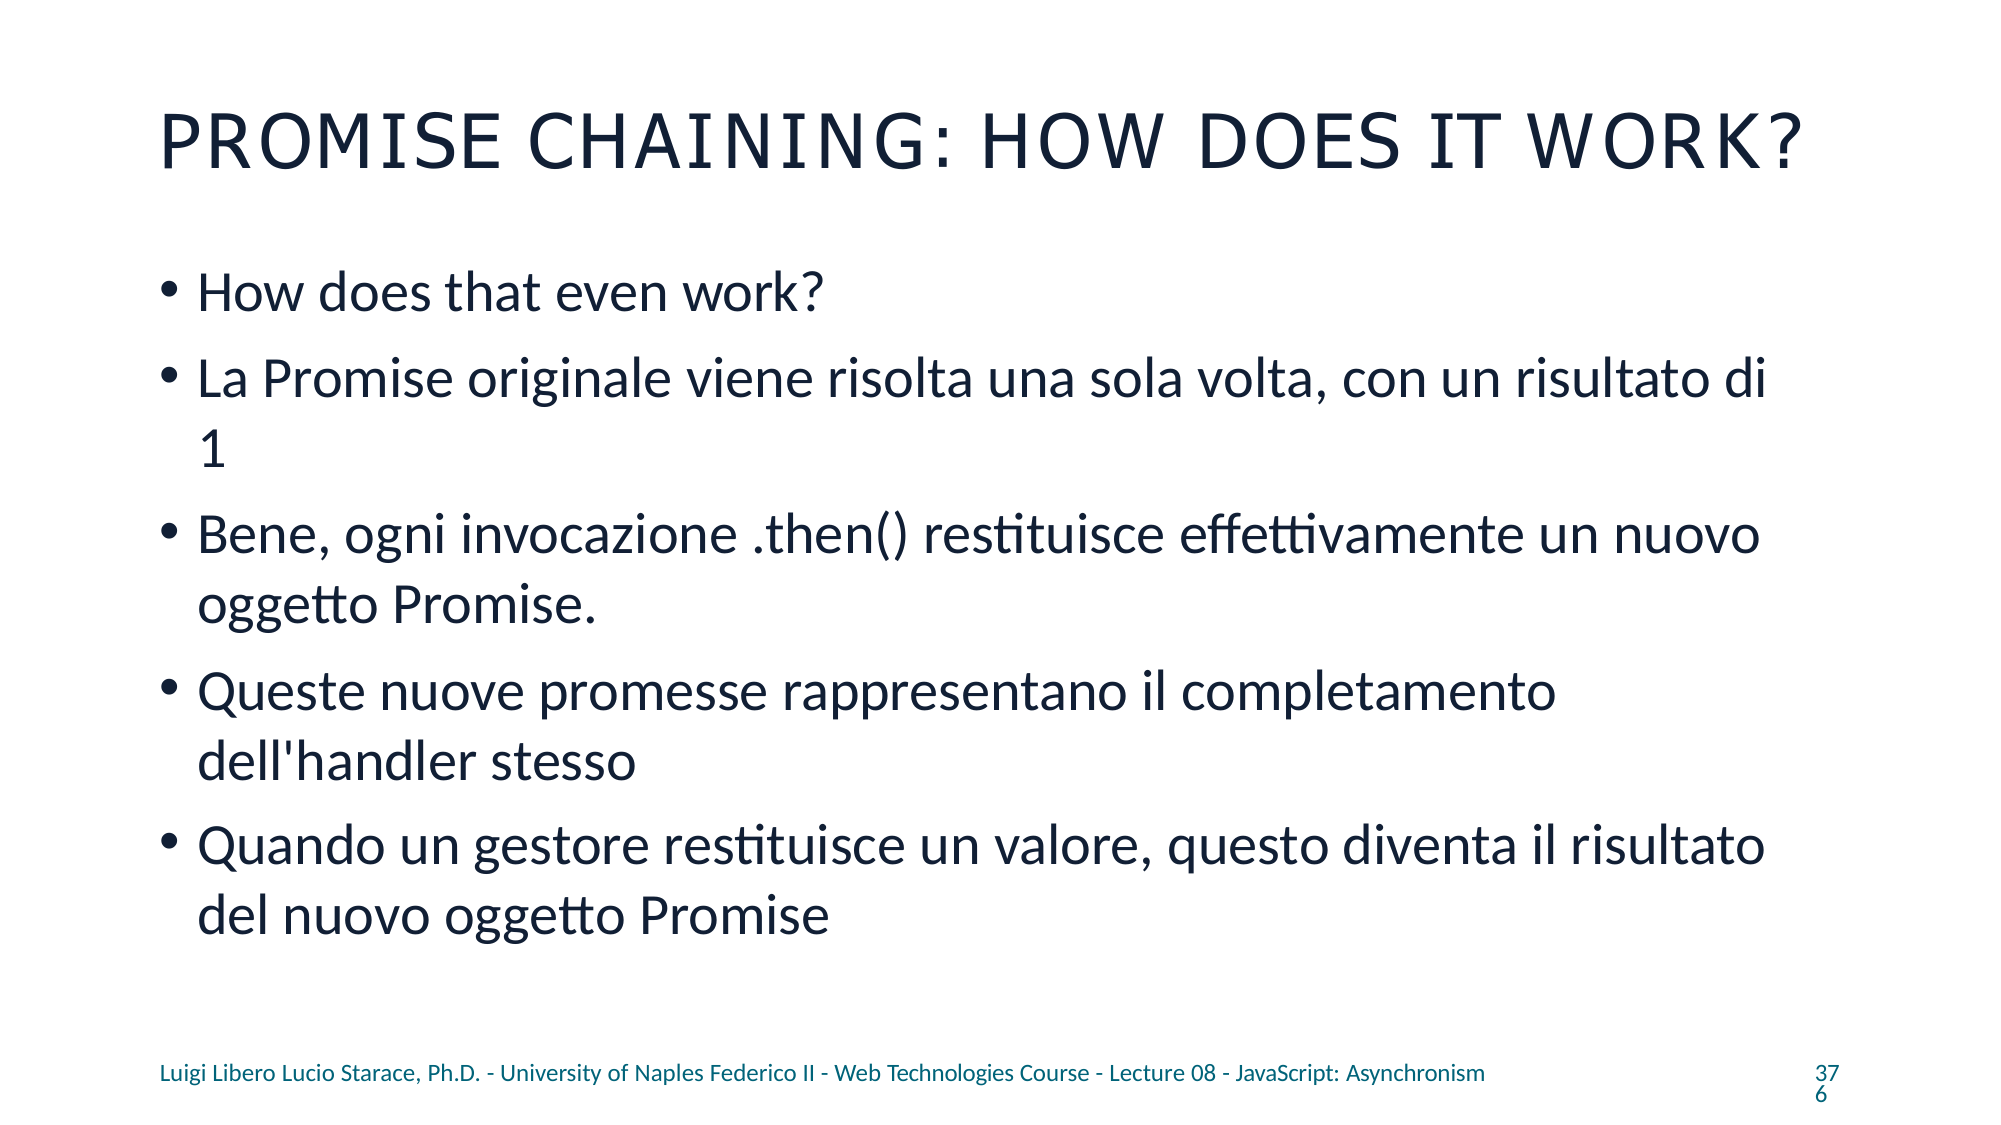

# PROMISE CHAINING: HOW DOES IT WORK?
How does that even work?
La Promise originale viene risolta una sola volta, con un risultato di 1
Bene, ogni invocazione .then() restituisce effettivamente un nuovo oggetto Promise.
Queste nuove promesse rappresentano il completamento dell'handler stesso
Quando un gestore restituisce un valore, questo diventa il risultato del nuovo oggetto Promise
Luigi Libero Lucio Starace, Ph.D. - University of Naples Federico II - Web Technologies Course - Lecture 08 - JavaScript: Asynchronism
376